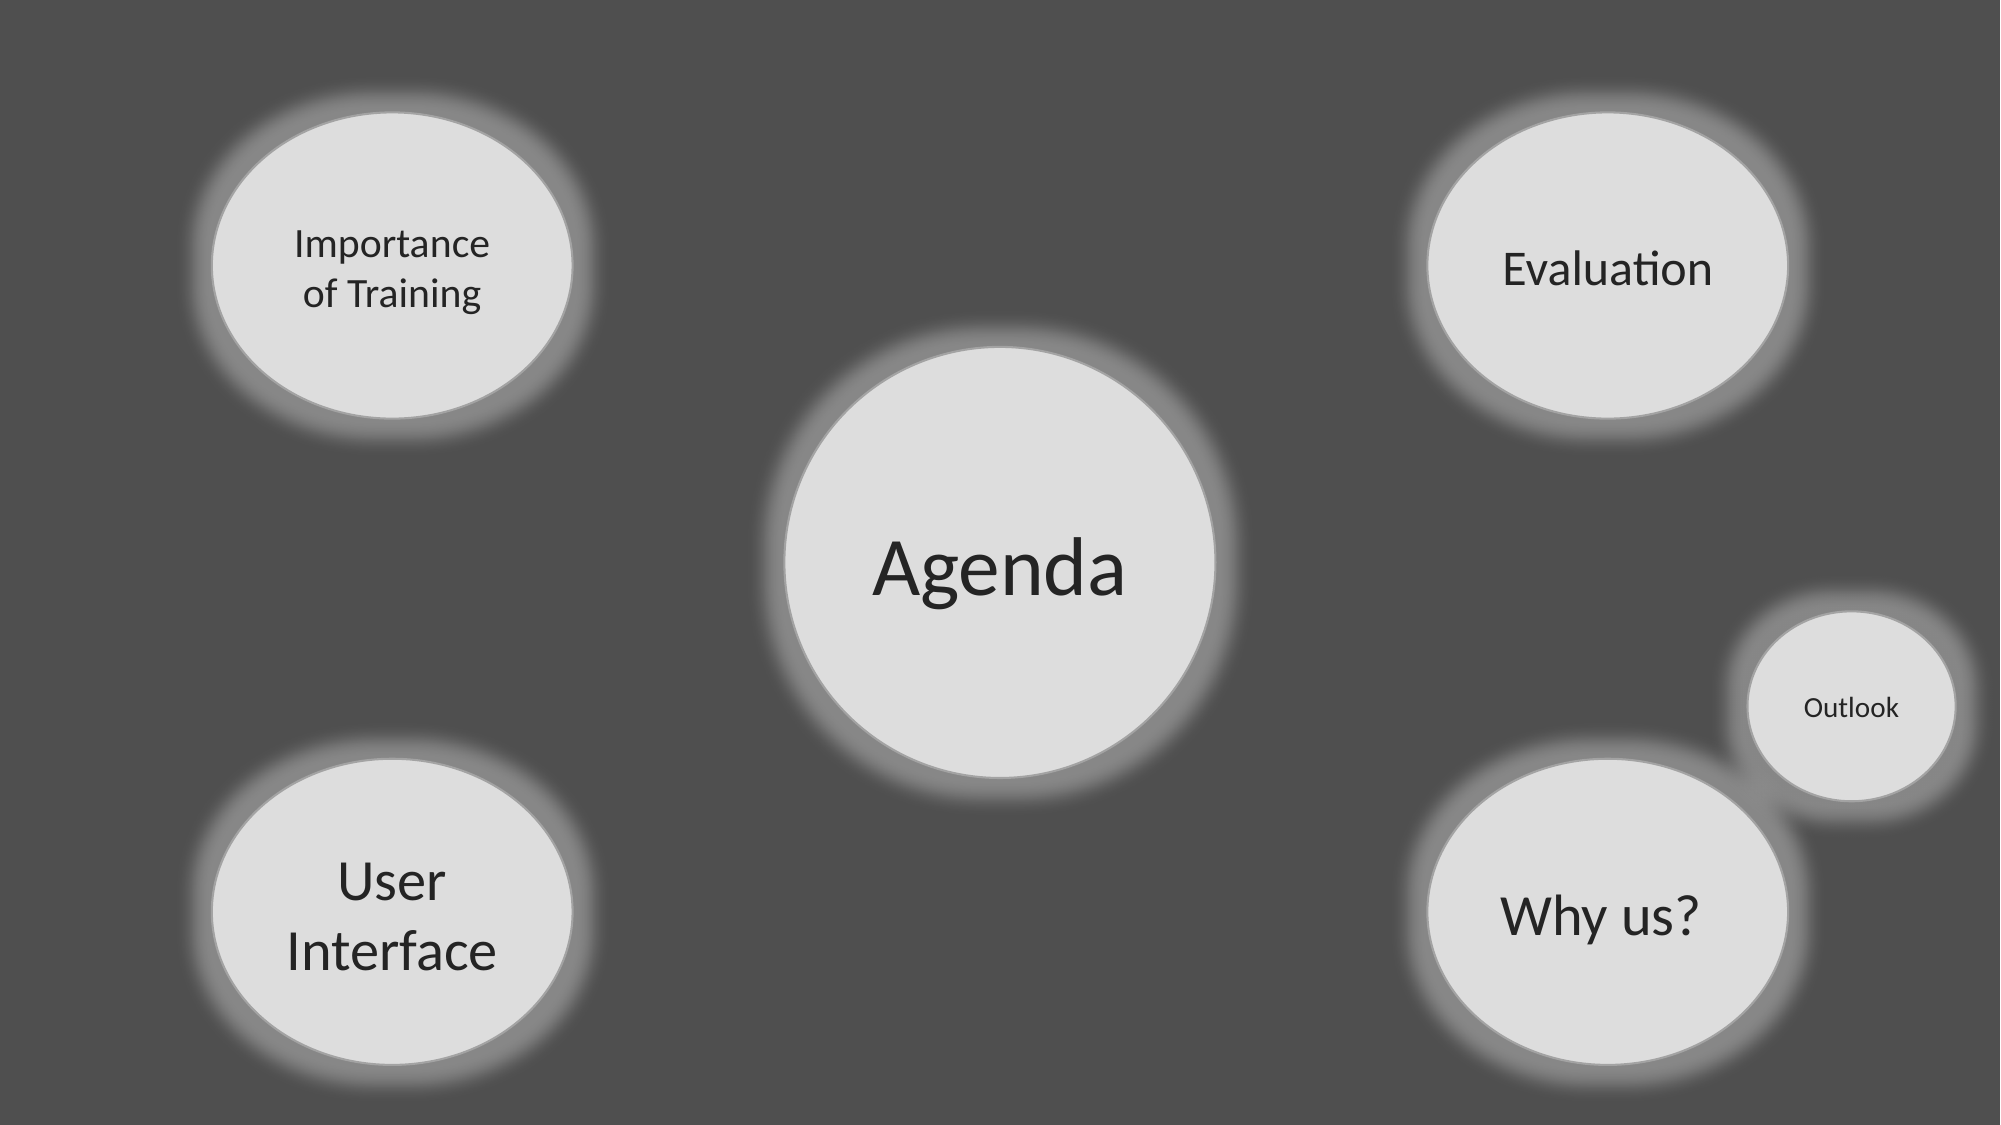

Importance of Training
Evaluation
Agenda
Outlook
User Interface
Why us?